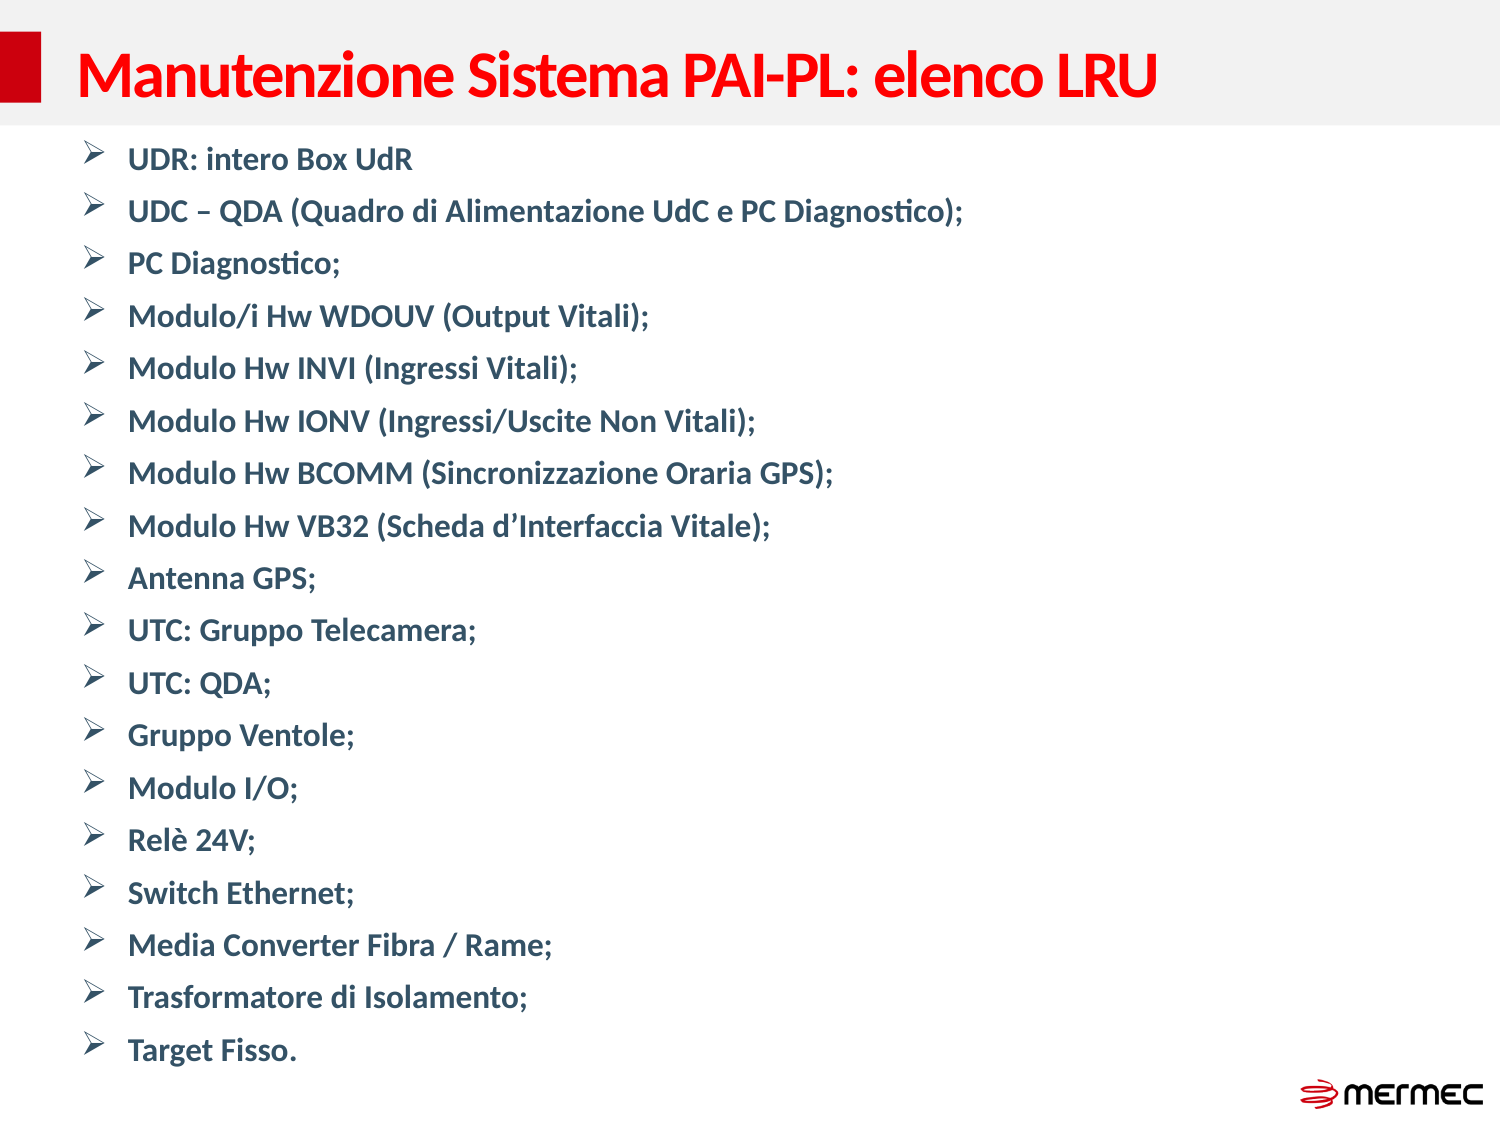

# Manutenzione Sistema PAI-PL: elenco LRU
UDR: intero Box UdR
UDC – QDA (Quadro di Alimentazione UdC e PC Diagnostico);
PC Diagnostico;
Modulo/i Hw WDOUV (Output Vitali);
Modulo Hw INVI (Ingressi Vitali);
Modulo Hw IONV (Ingressi/Uscite Non Vitali);
Modulo Hw BCOMM (Sincronizzazione Oraria GPS);
Modulo Hw VB32 (Scheda d’Interfaccia Vitale);
Antenna GPS;
UTC: Gruppo Telecamera;
UTC: QDA;
Gruppo Ventole;
Modulo I/O;
Relè 24V;
Switch Ethernet;
Media Converter Fibra / Rame;
Trasformatore di Isolamento;
Target Fisso.